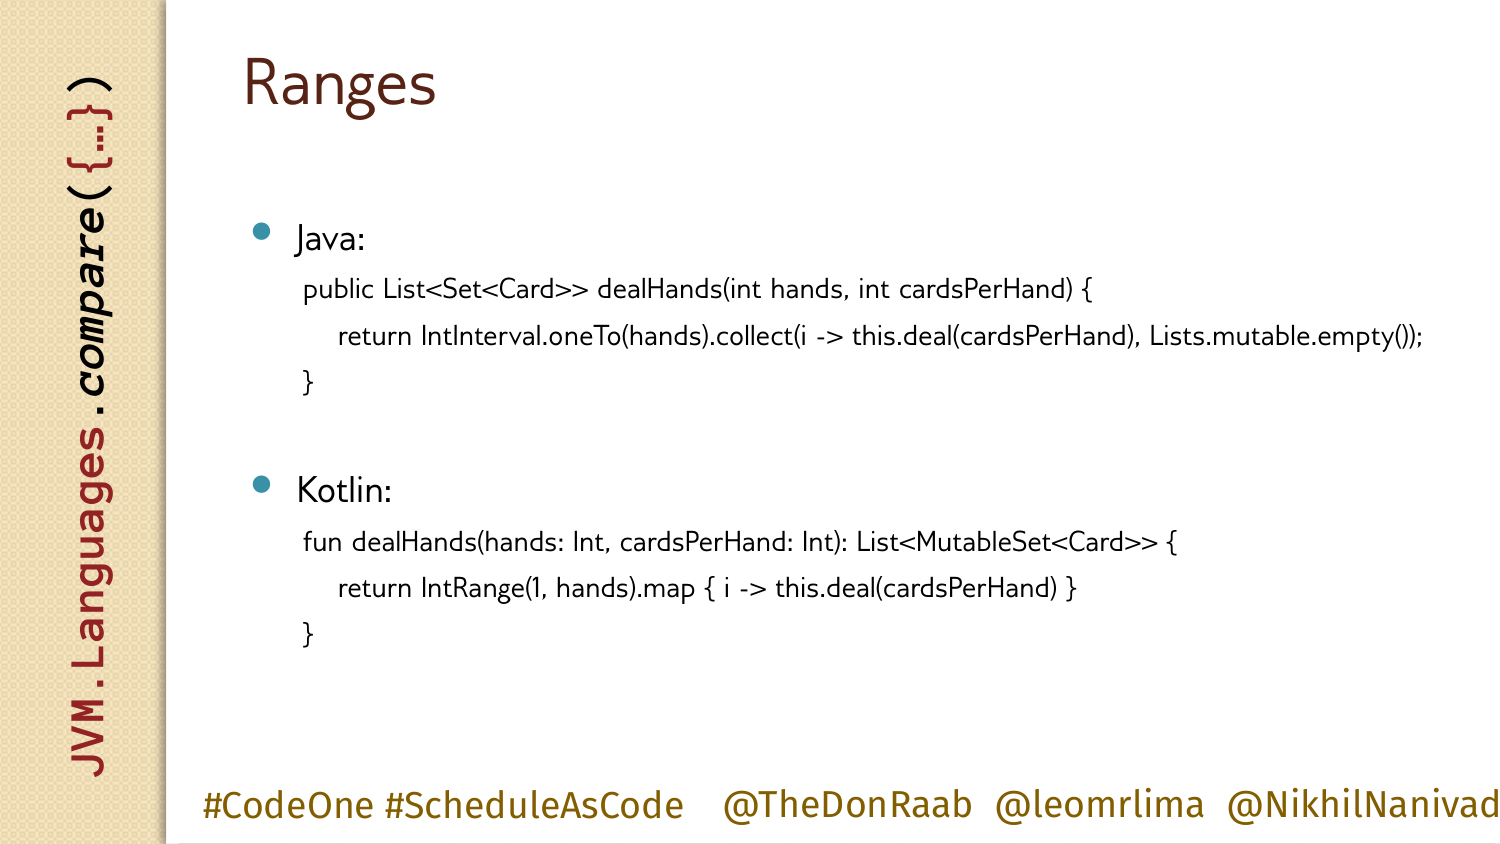

# Ranges
Java:
public List<Set<Card>> dealHands(int hands, int cardsPerHand) {
    return IntInterval.oneTo(hands).collect(i -> this.deal(cardsPerHand), Lists.mutable.empty());
}

Kotlin:
fun dealHands(hands: Int, cardsPerHand: Int): List<MutableSet<Card>> {
    return IntRange(1, hands).map { i -> this.deal(cardsPerHand) }
}